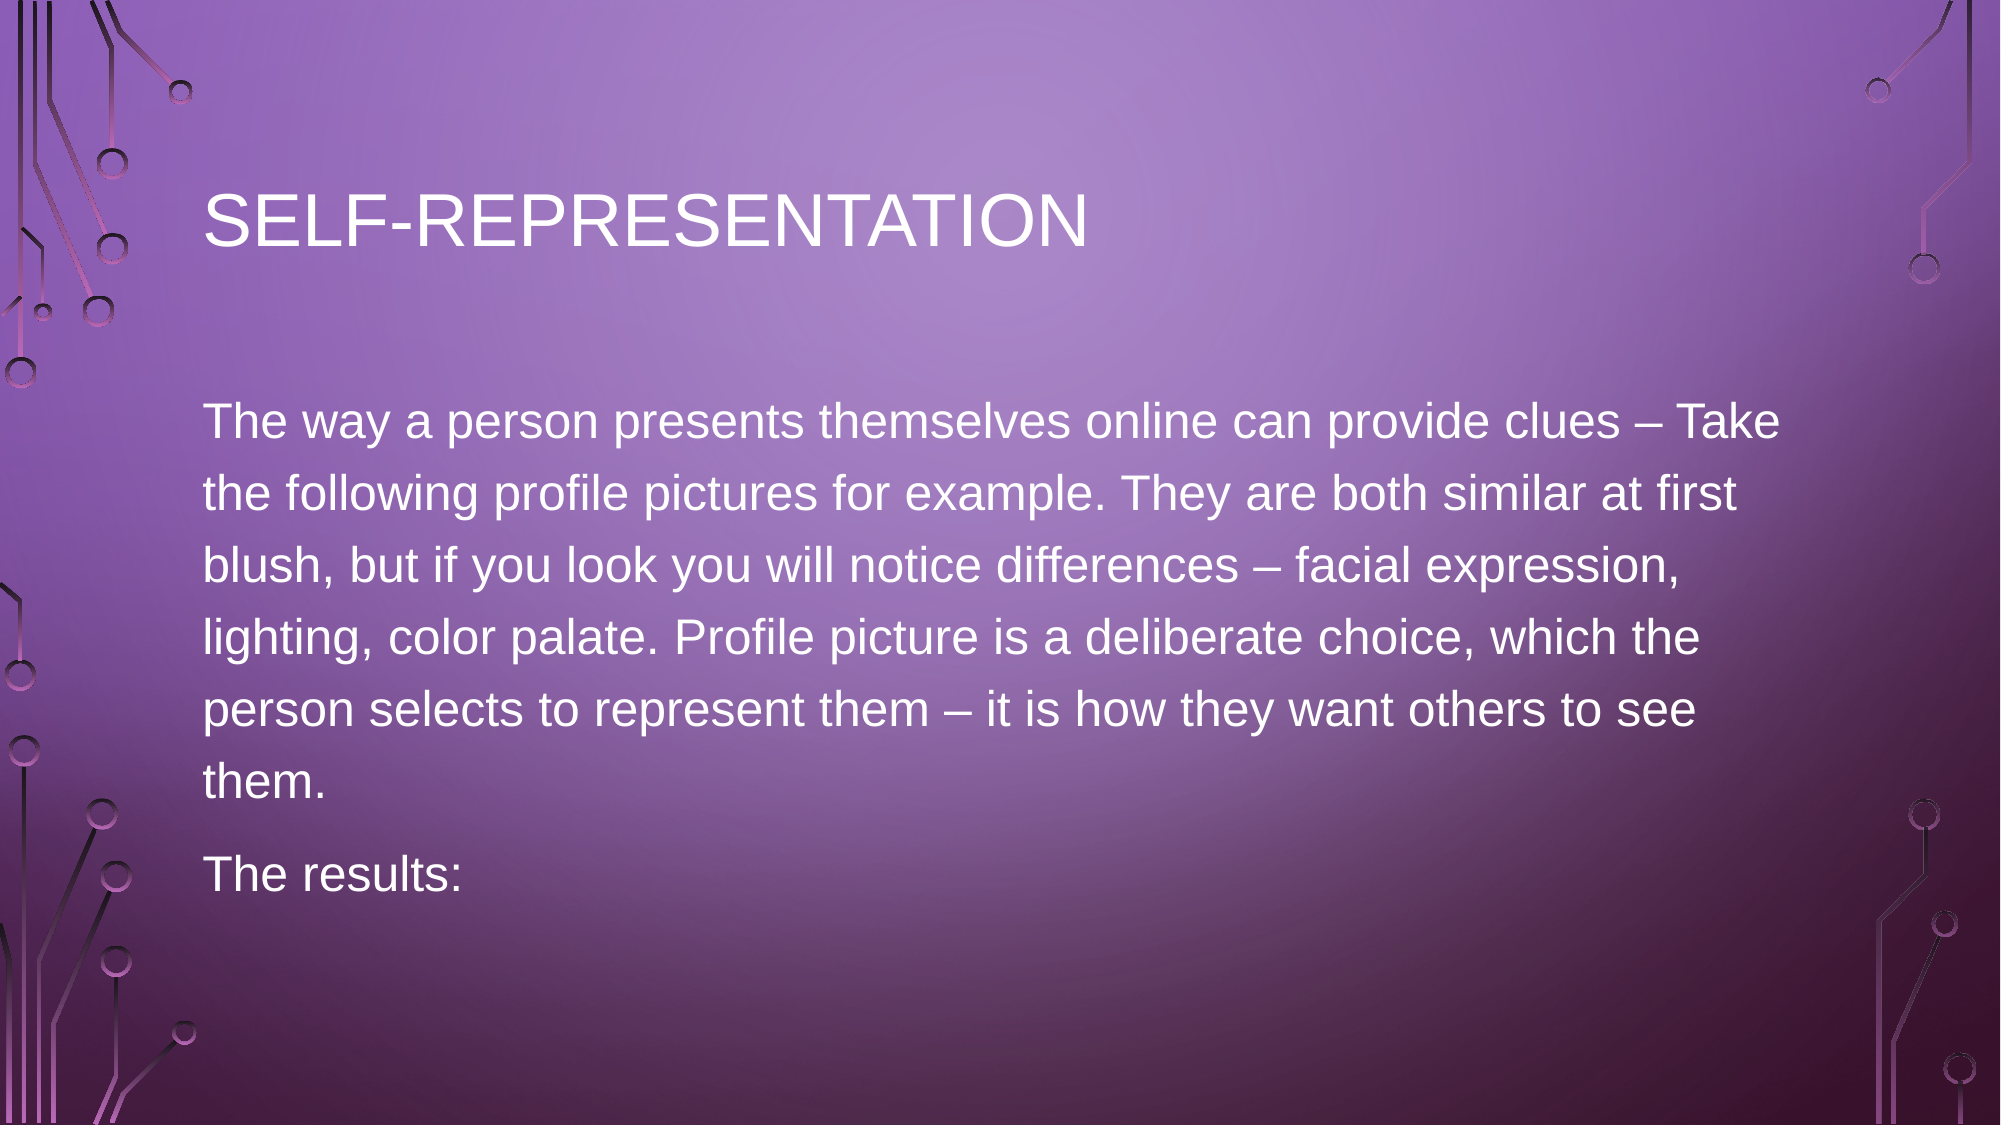

# Self-Representation
The way a person presents themselves online can provide clues – Take the following profile pictures for example. They are both similar at first blush, but if you look you will notice differences – facial expression, lighting, color palate. Profile picture is a deliberate choice, which the person selects to represent them – it is how they want others to see them.
The results: